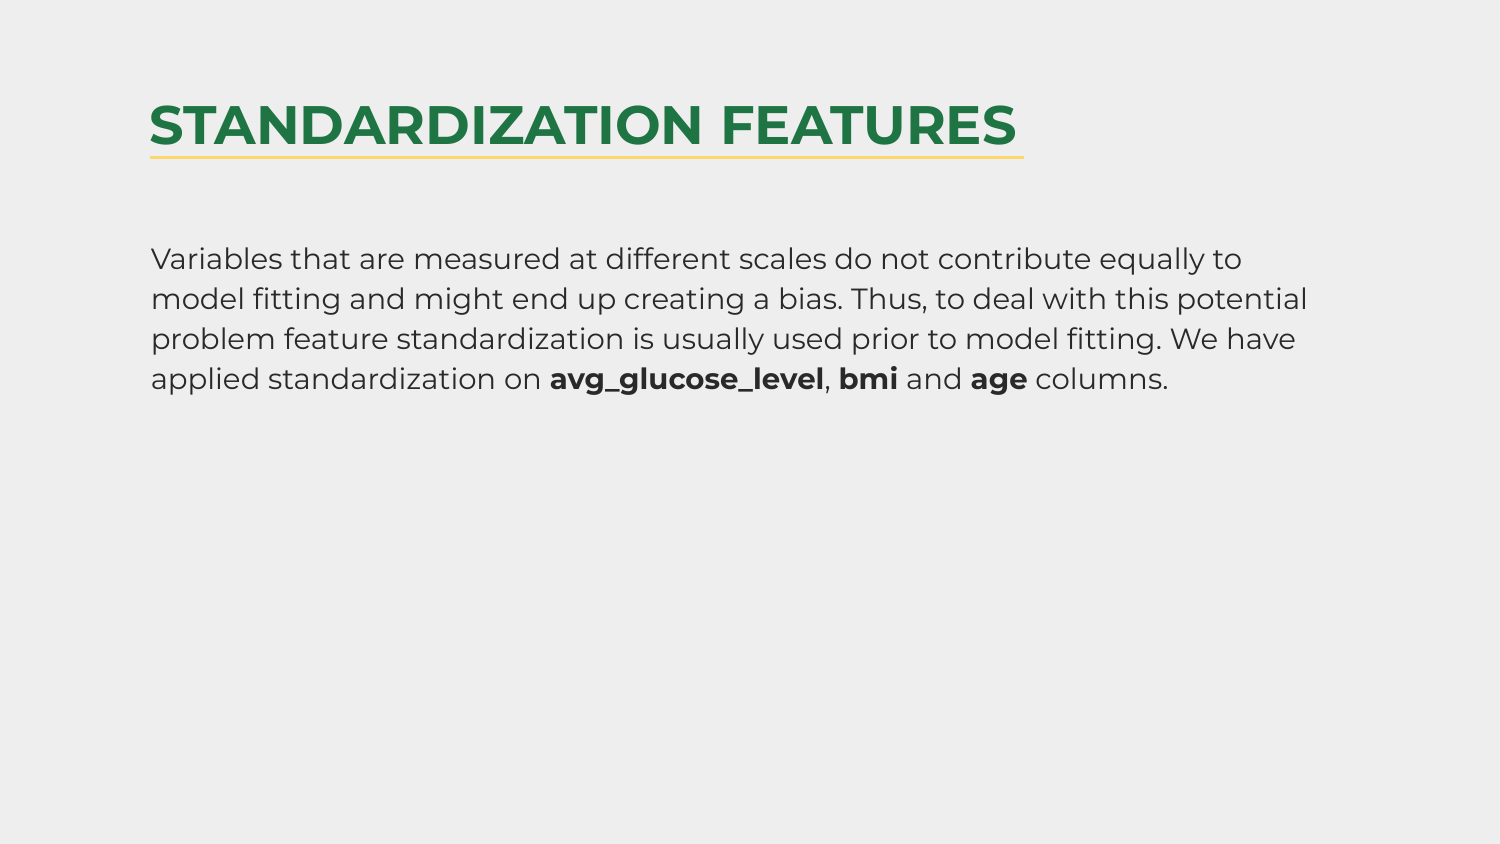

# STANDARDIZATION FEATURES
Variables that are measured at different scales do not contribute equally to model fitting and might end up creating a bias. Thus, to deal with this potential problem feature standardization is usually used prior to model fitting. We have applied standardization on avg_glucose_level, bmi and age columns.